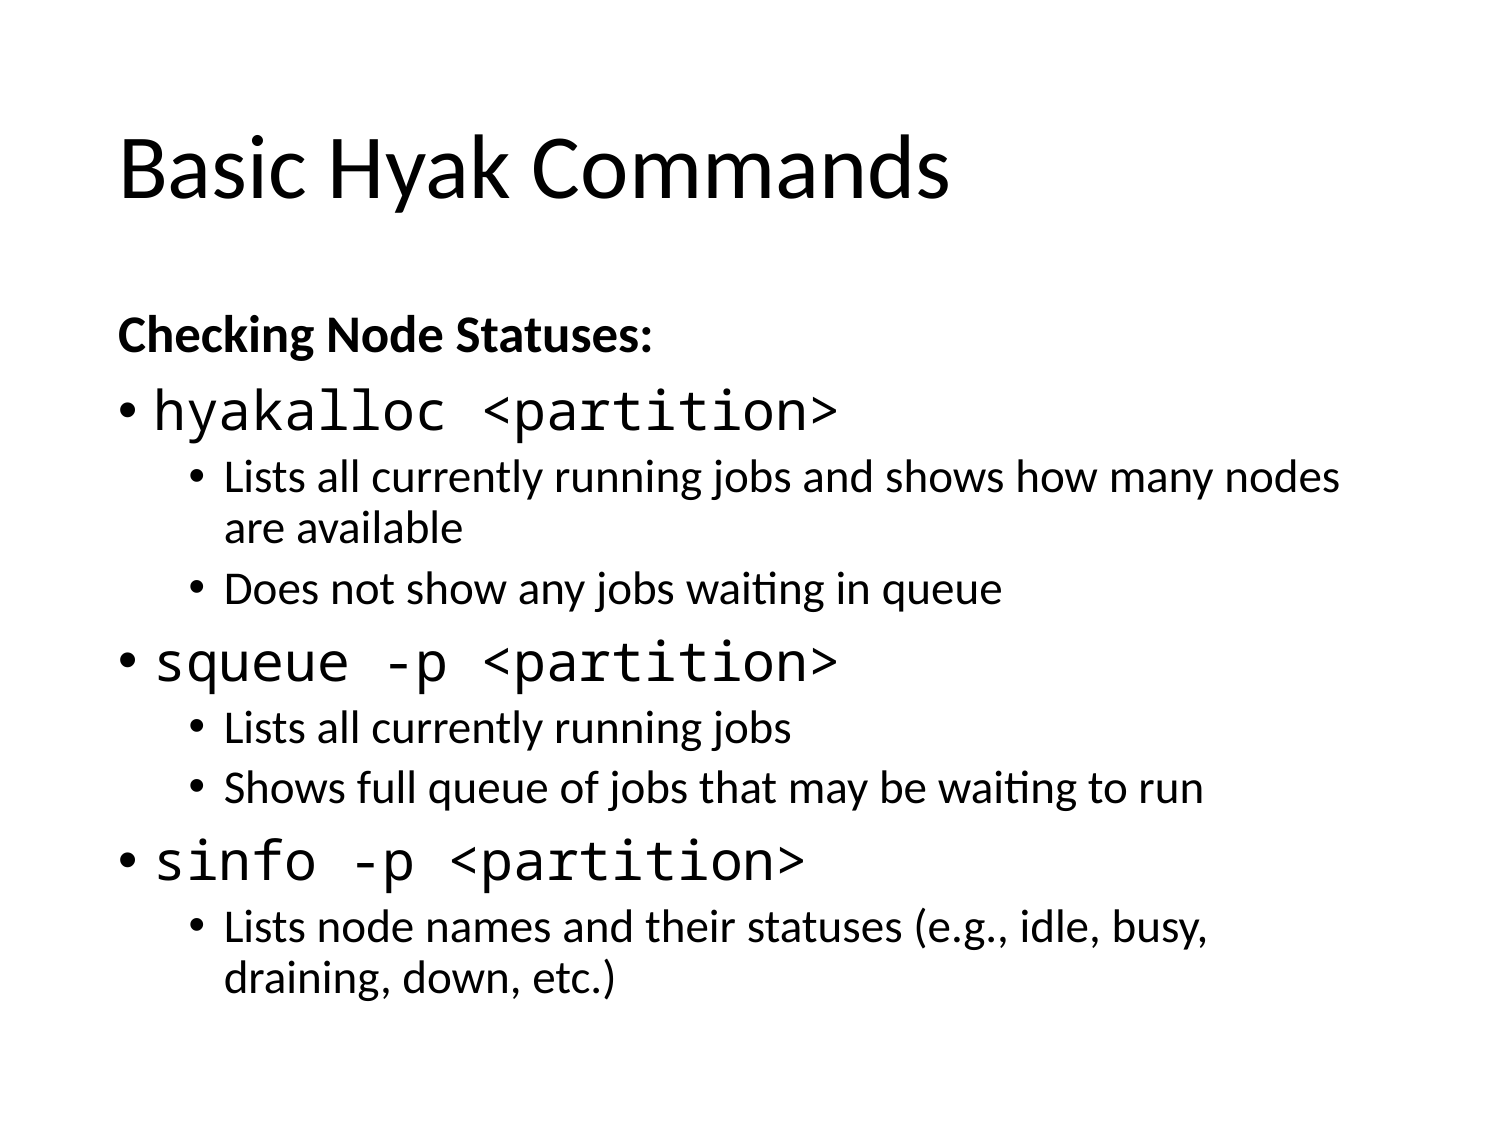

# Basic Hyak Commands
Checking Node Statuses:
hyakalloc <partition>
Lists all currently running jobs and shows how many nodes are available
Does not show any jobs waiting in queue
squeue -p <partition>
Lists all currently running jobs
Shows full queue of jobs that may be waiting to run
sinfo -p <partition>
Lists node names and their statuses (e.g., idle, busy, draining, down, etc.)